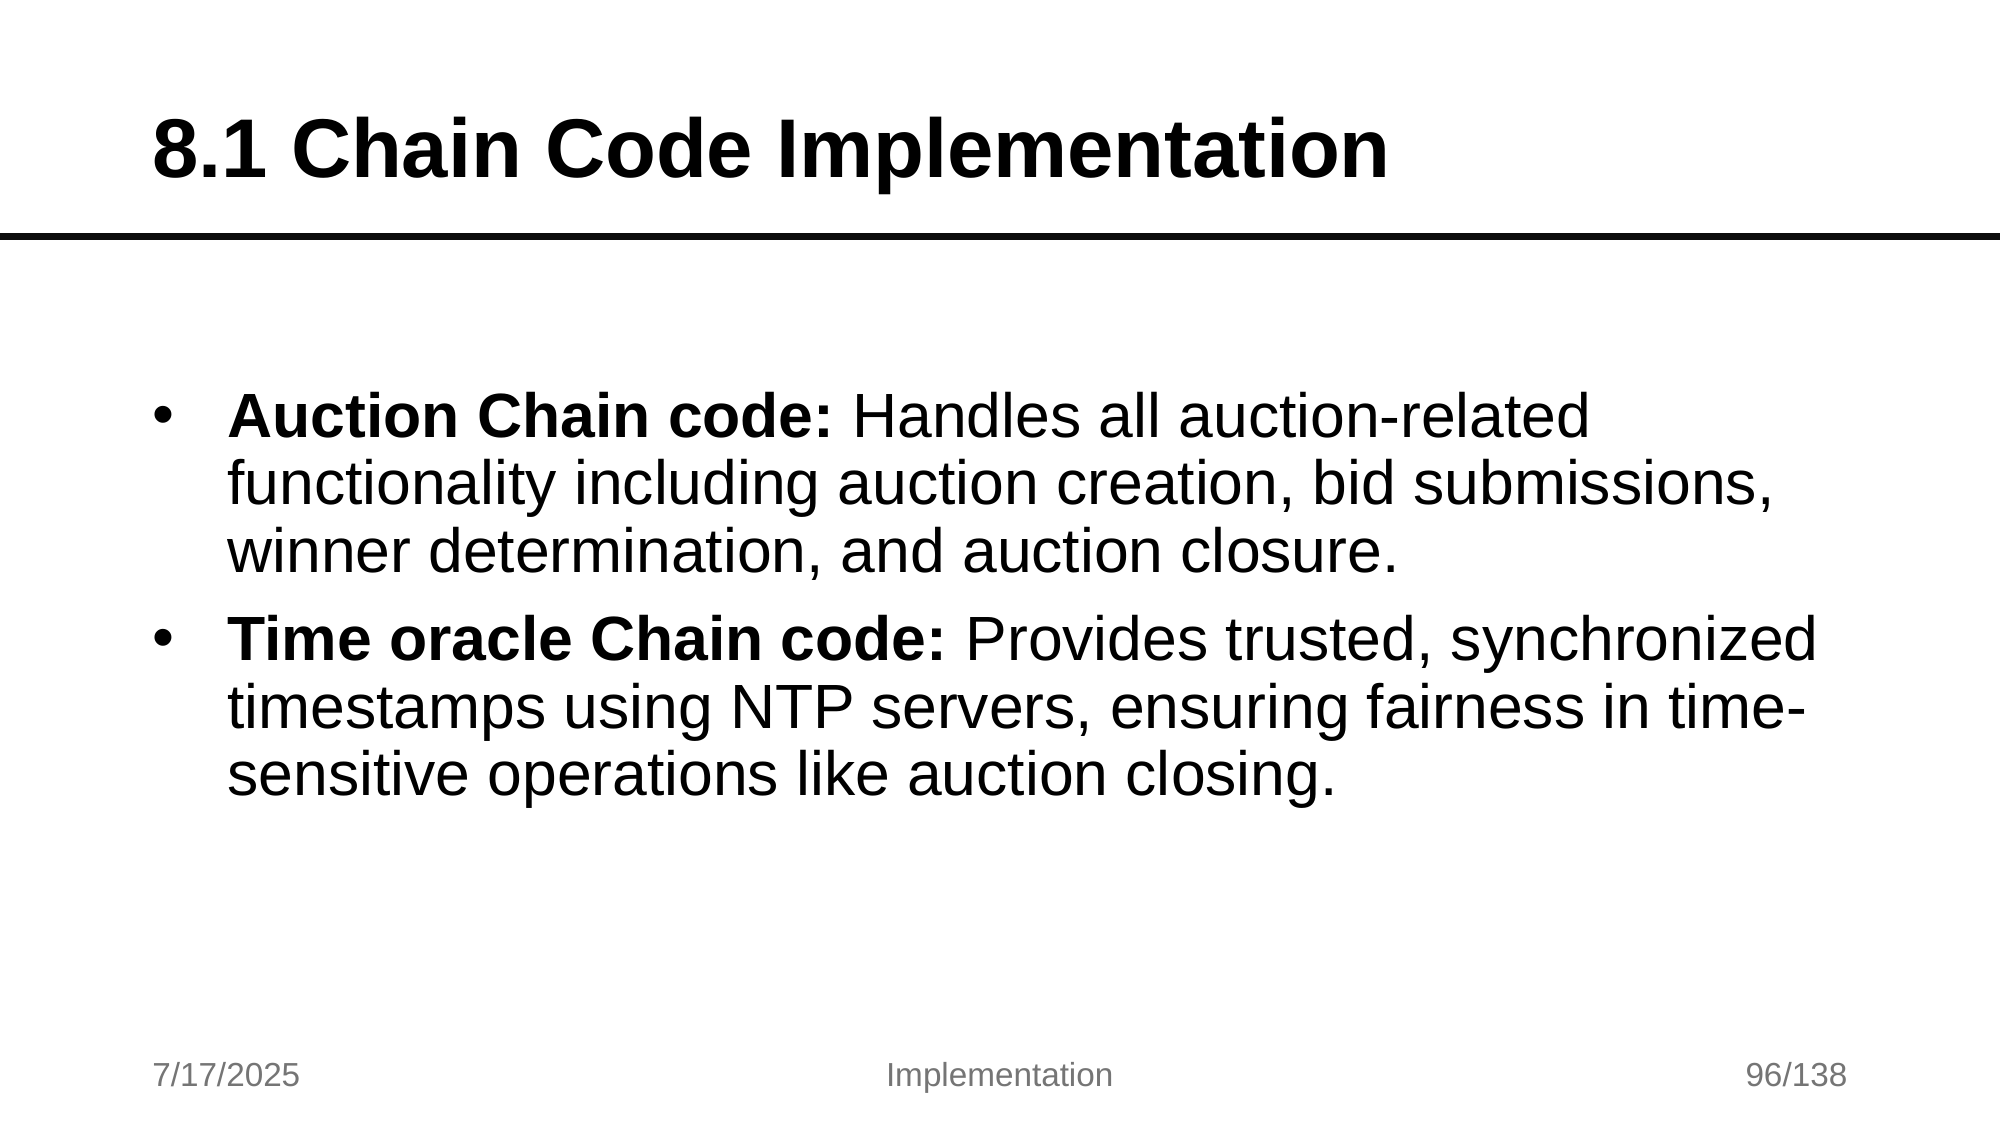

# 8.1 Chain Code Implementation

Auction Chain code: Handles all auction-related functionality including auction creation, bid submissions, winner determination, and auction closure.
Time oracle Chain code: Provides trusted, synchronized timestamps using NTP servers, ensuring fairness in time-sensitive operations like auction closing.
7/17/2025
Implementation
96/138